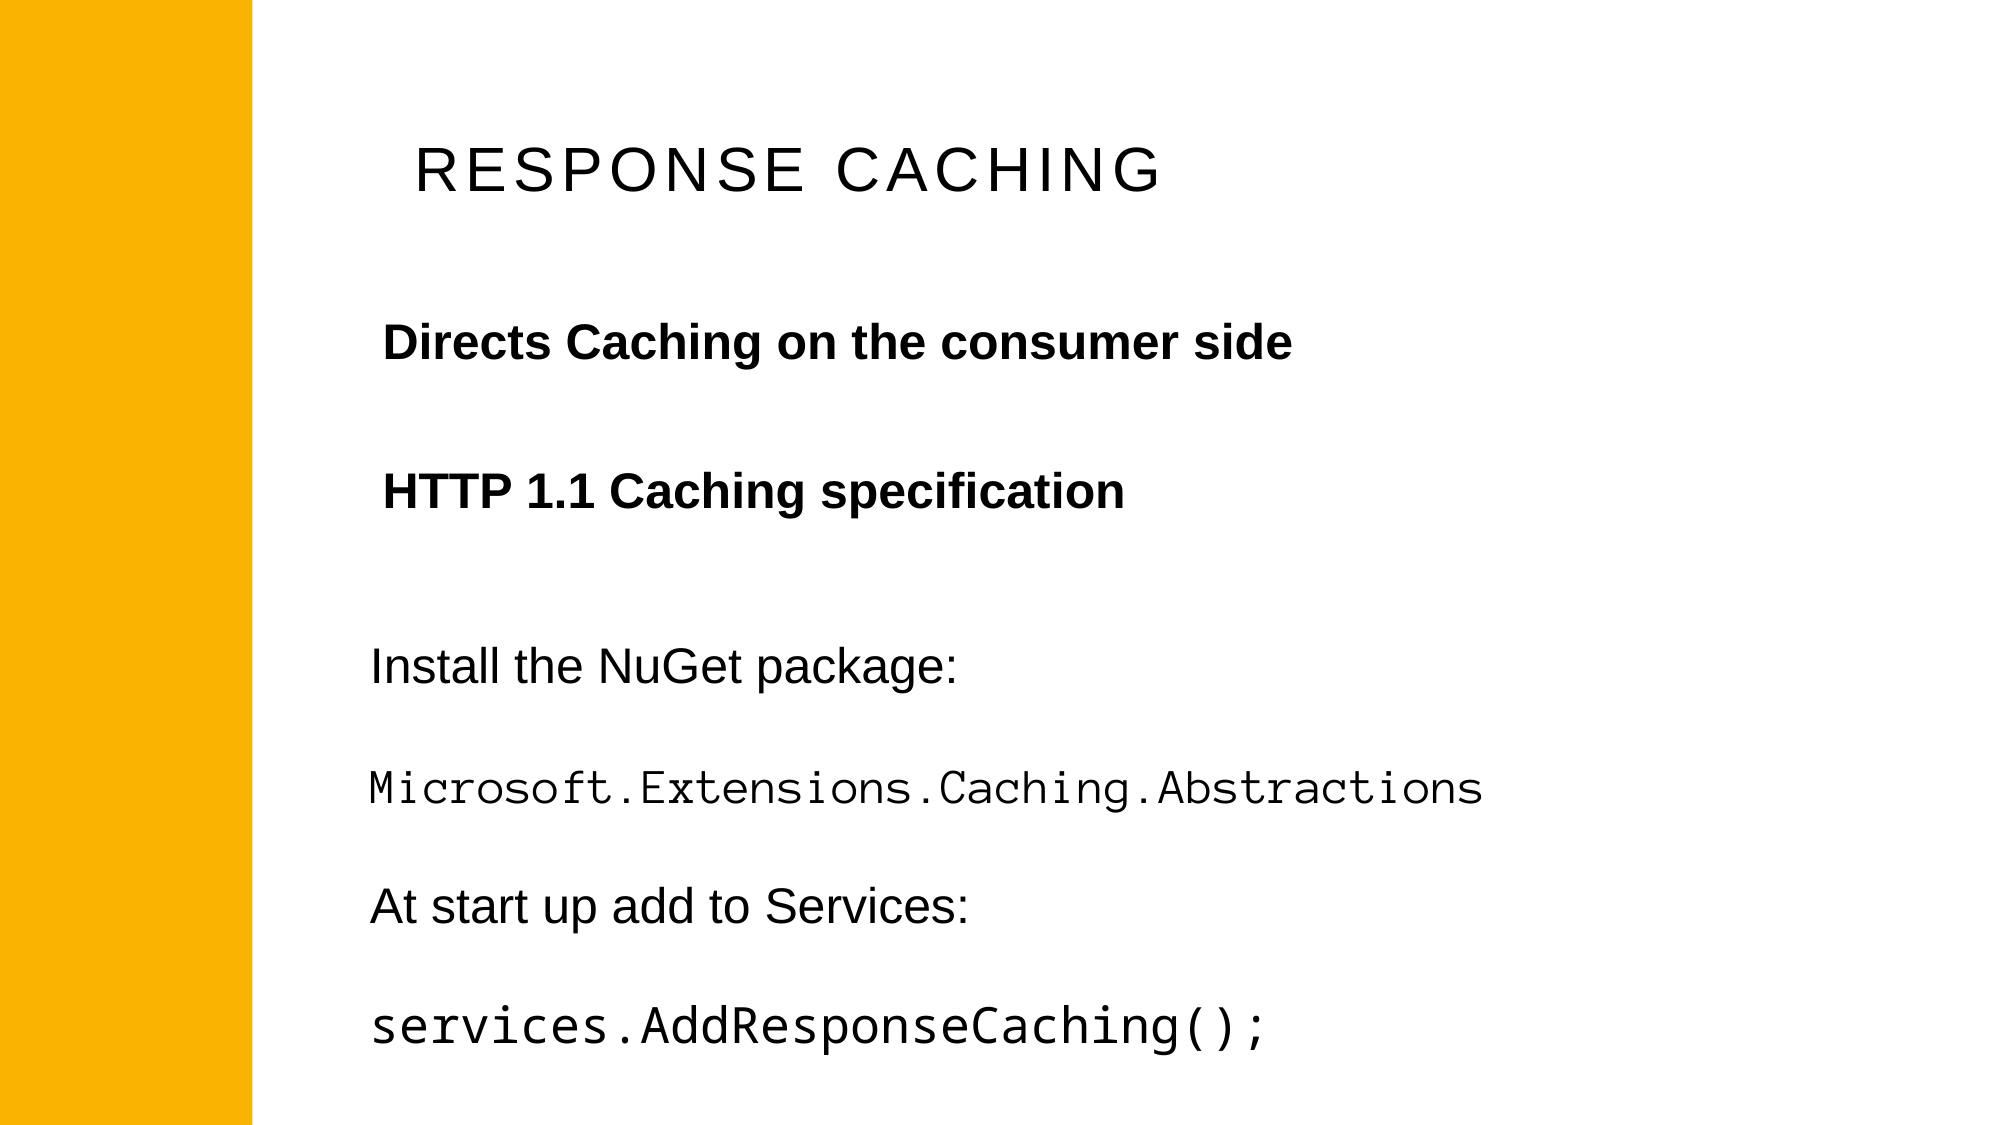

RESPONSE CACHING
Directs Caching on the consumer side

HTTP 1.1 Caching specification

Install the NuGet package:

Microsoft.Extensions.Caching.Abstractions

At start up add to Services:

services.AddResponseCaching();